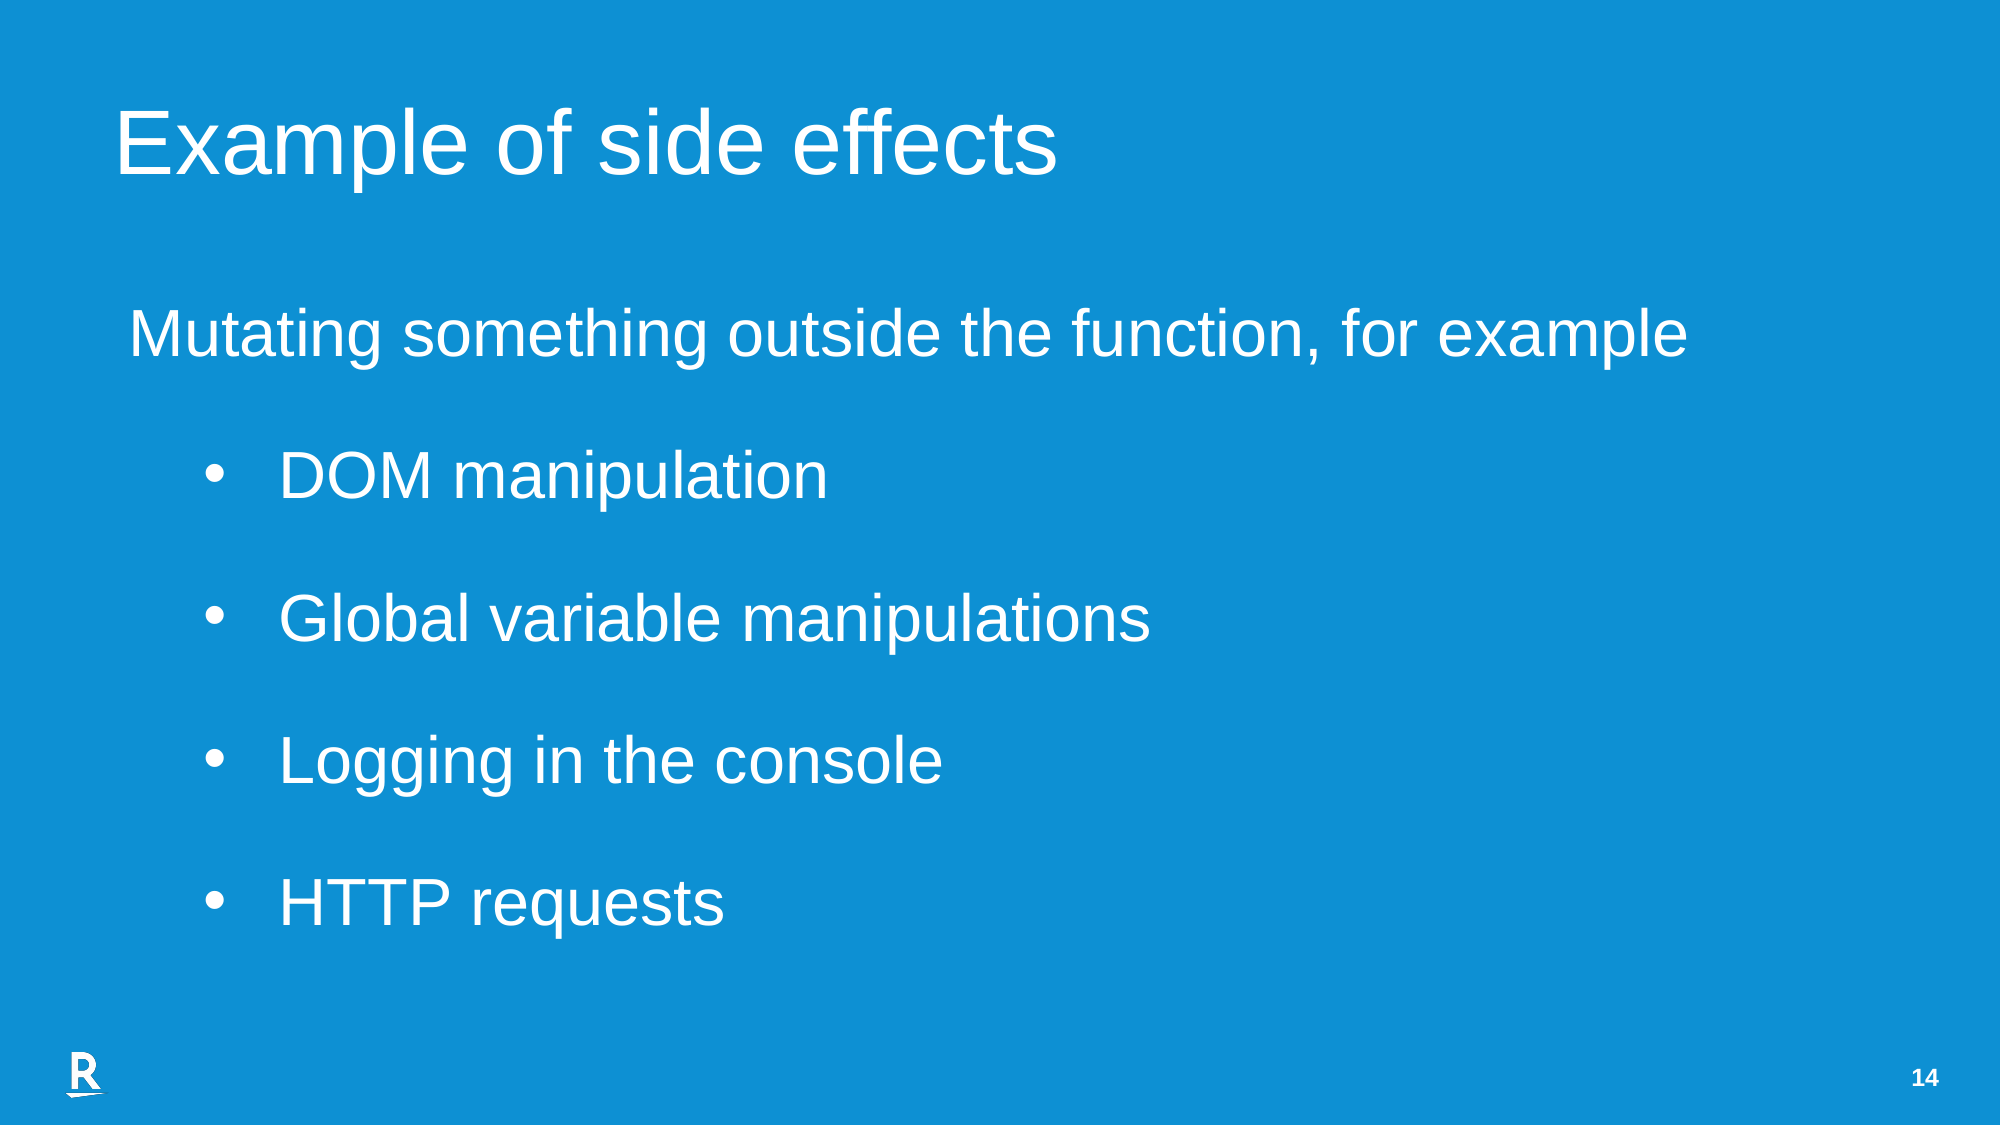

Example of side effects
Mutating something outside the function, for example
DOM manipulation
Global variable manipulations
Logging in the console
HTTP requests